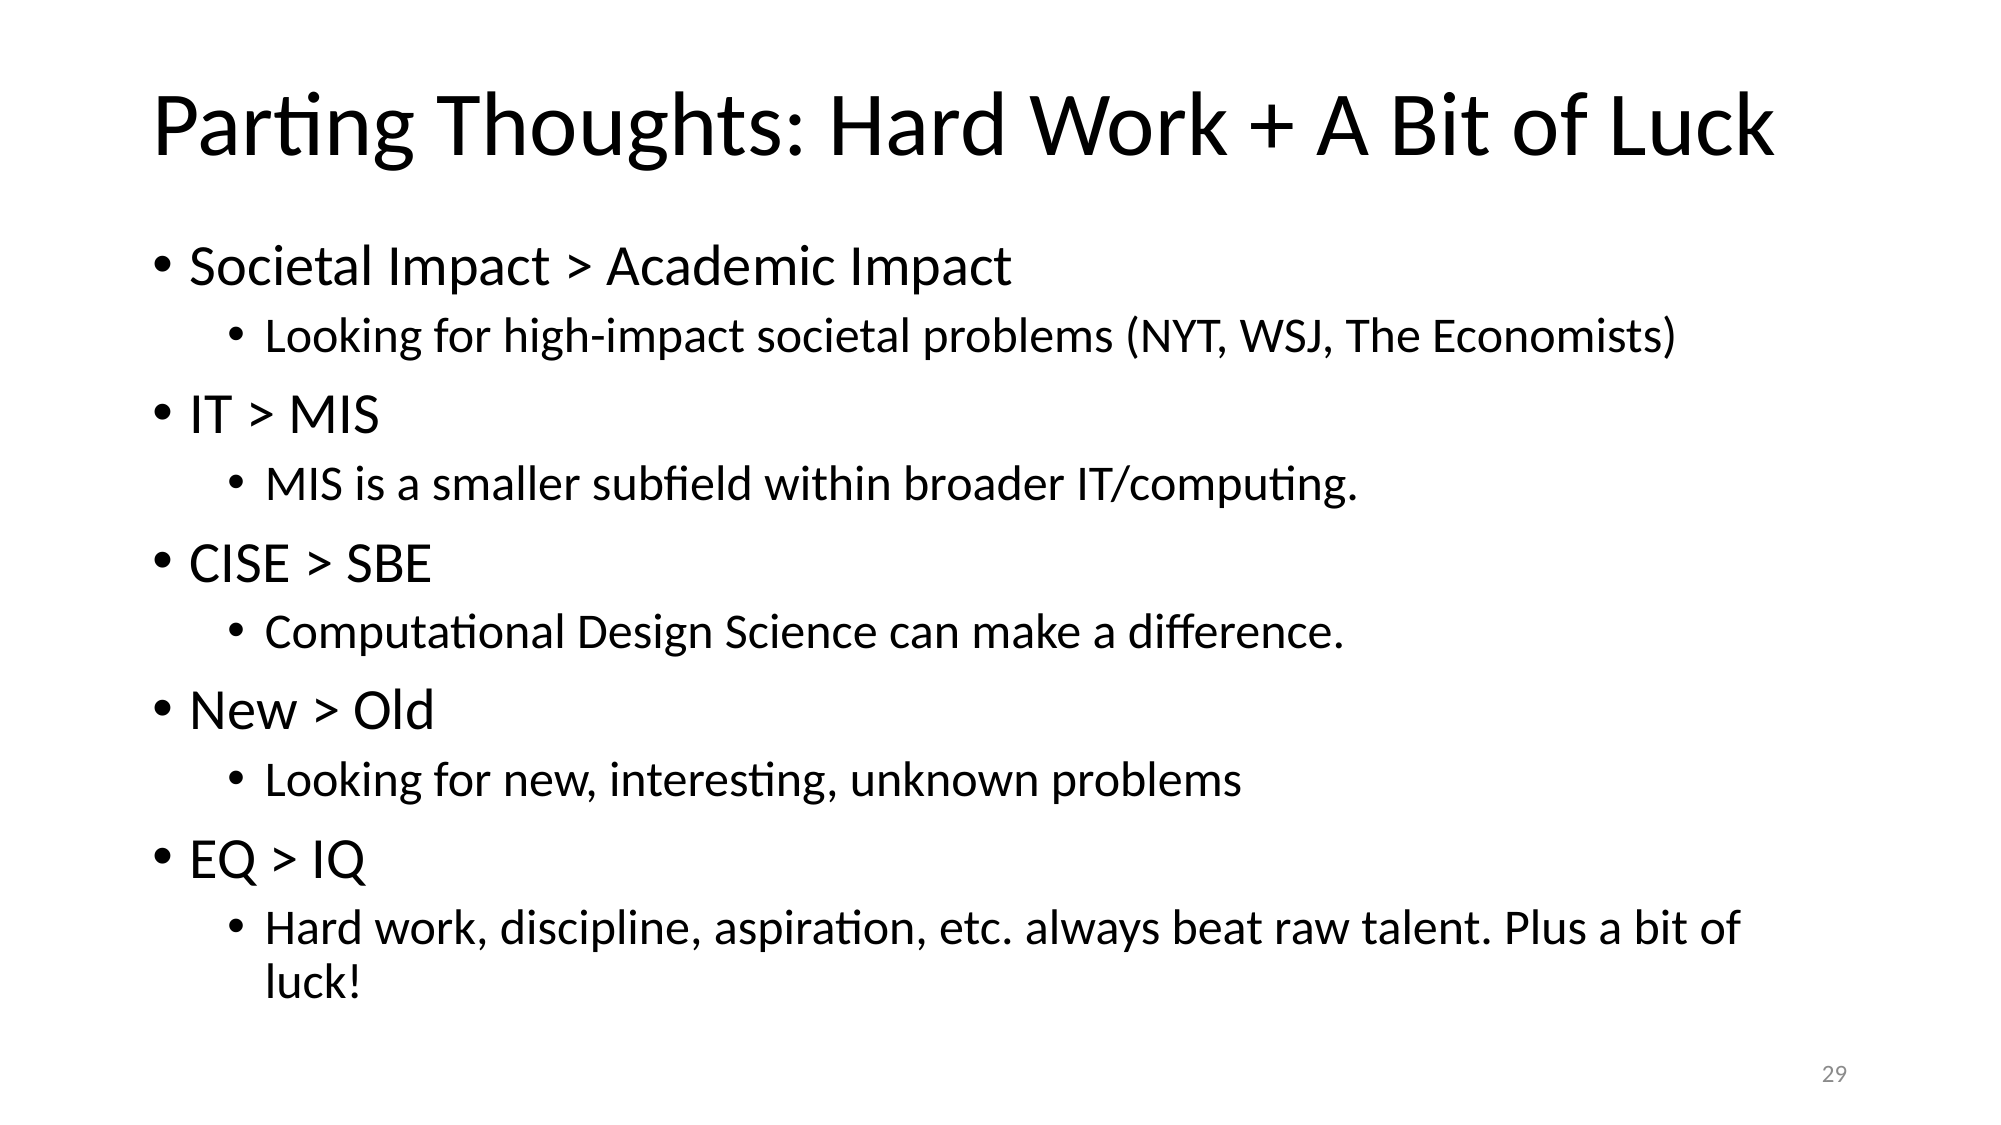

# Parting Thoughts: Hard Work + A Bit of Luck

Societal Impact > Academic Impact
Looking for high-impact societal problems (NYT, WSJ, The Economists)
IT > MIS
MIS is a smaller subfield within broader IT/computing.
CISE > SBE
Computational Design Science can make a difference.
New > Old
Looking for new, interesting, unknown problems
EQ > IQ
Hard work, discipline, aspiration, etc. always beat raw talent. Plus a bit of luck!

29